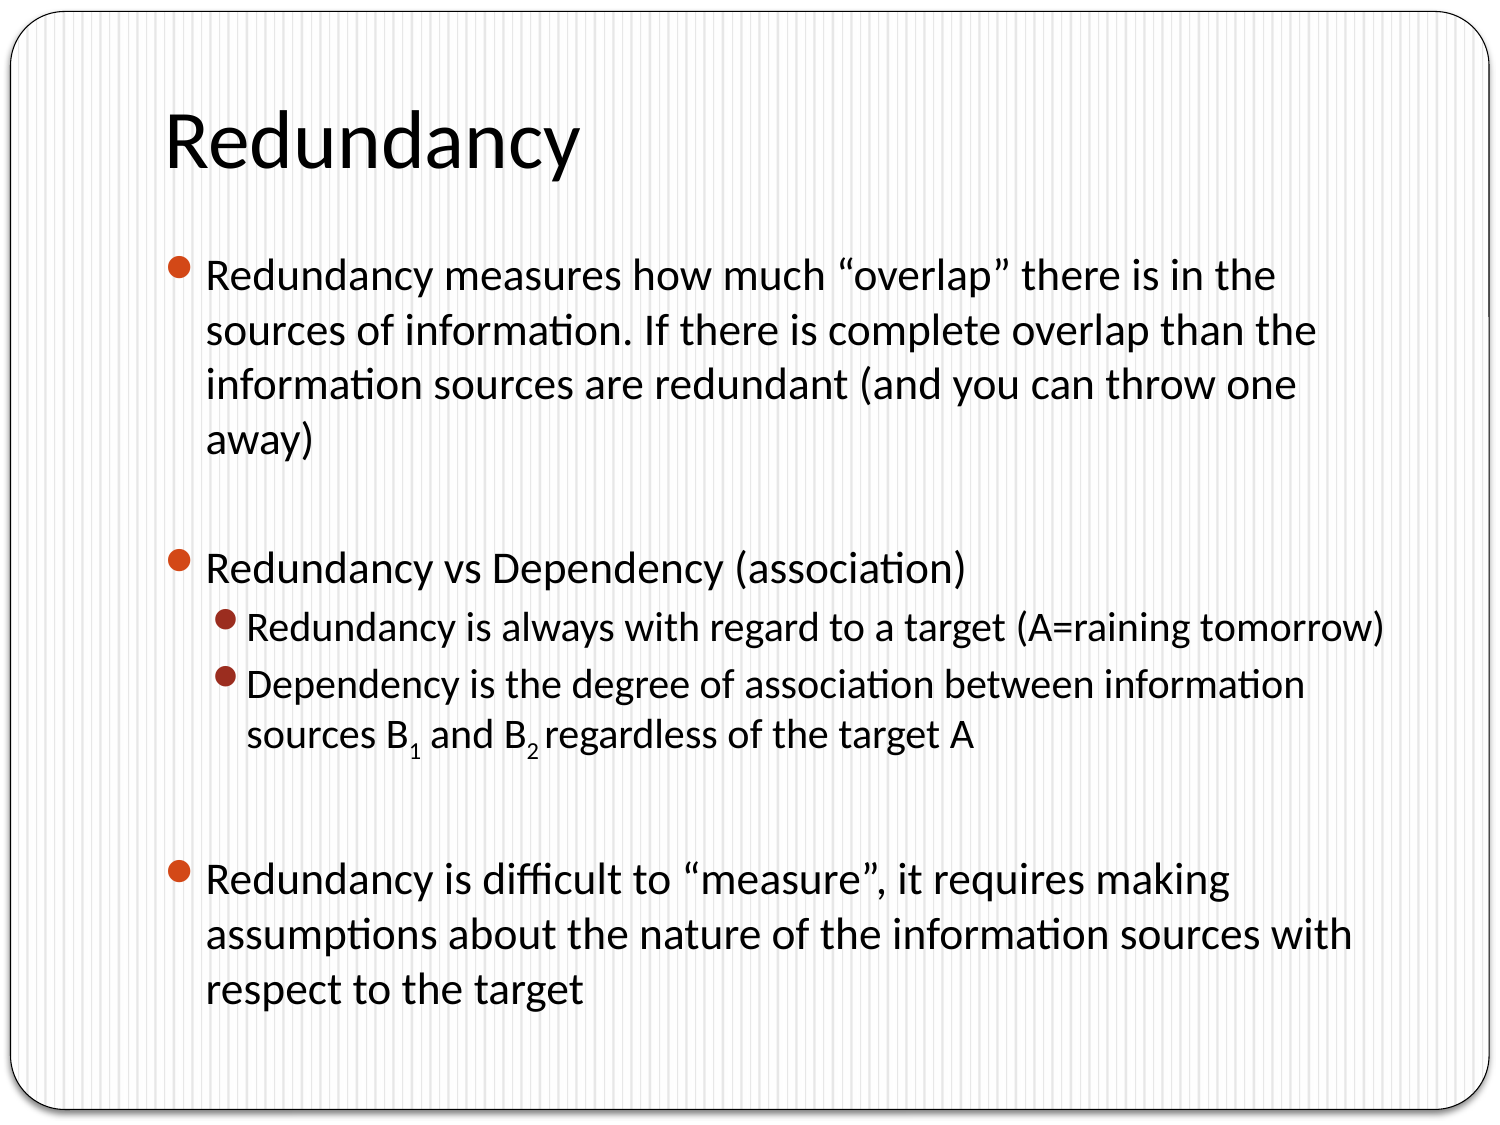

# Redundancy
Redundancy measures how much “overlap” there is in the sources of information. If there is complete overlap than the information sources are redundant (and you can throw one away)

Redundancy vs Dependency (association)
Redundancy is always with regard to a target (A=raining tomorrow)
Dependency is the degree of association between information sources B1 and B2 regardless of the target A

Redundancy is difficult to “measure”, it requires making assumptions about the nature of the information sources with respect to the target